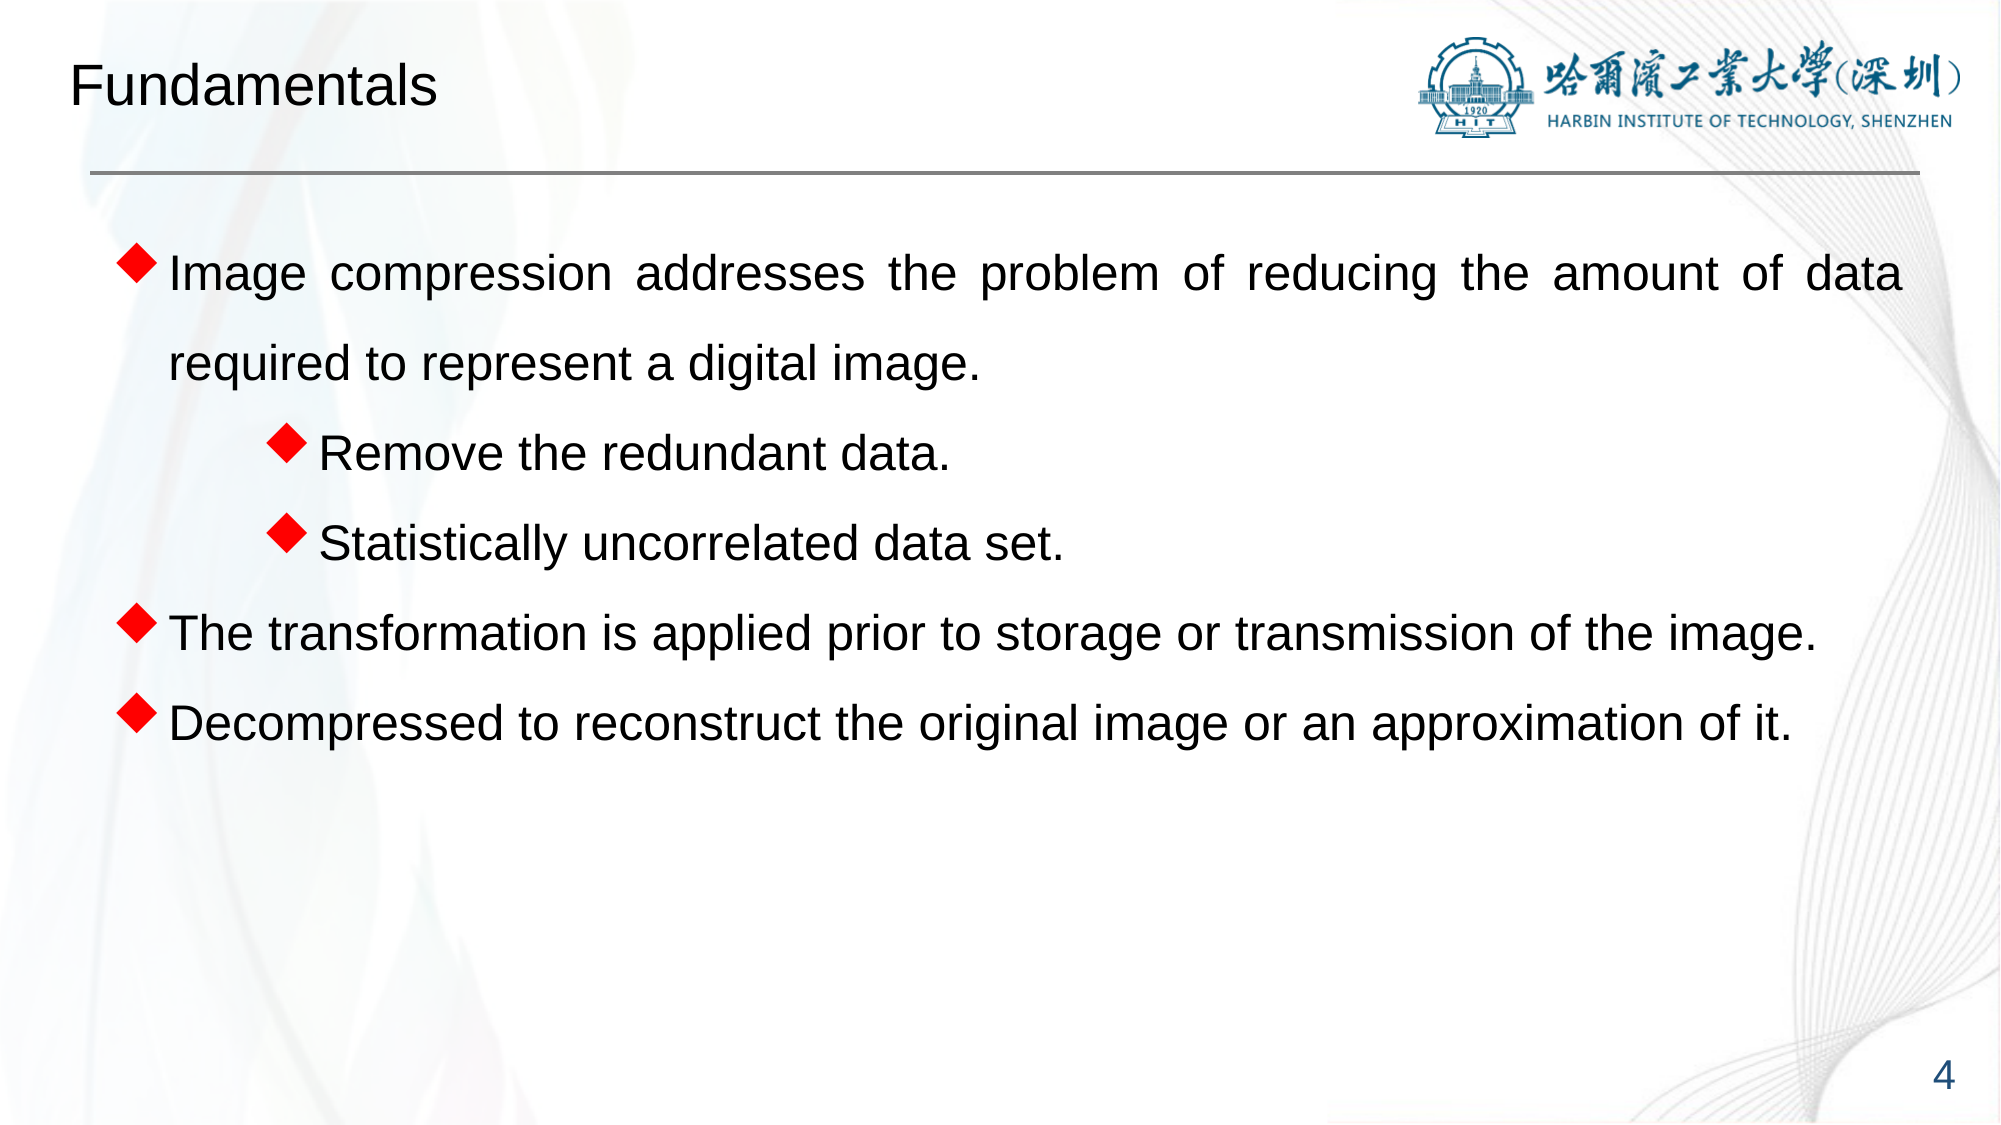

# Fundamentals
Image compression addresses the problem of reducing the amount of data required to represent a digital image.
Remove the redundant data.
Statistically uncorrelated data set.
The transformation is applied prior to storage or transmission of the image.
Decompressed to reconstruct the original image or an approximation of it.

4